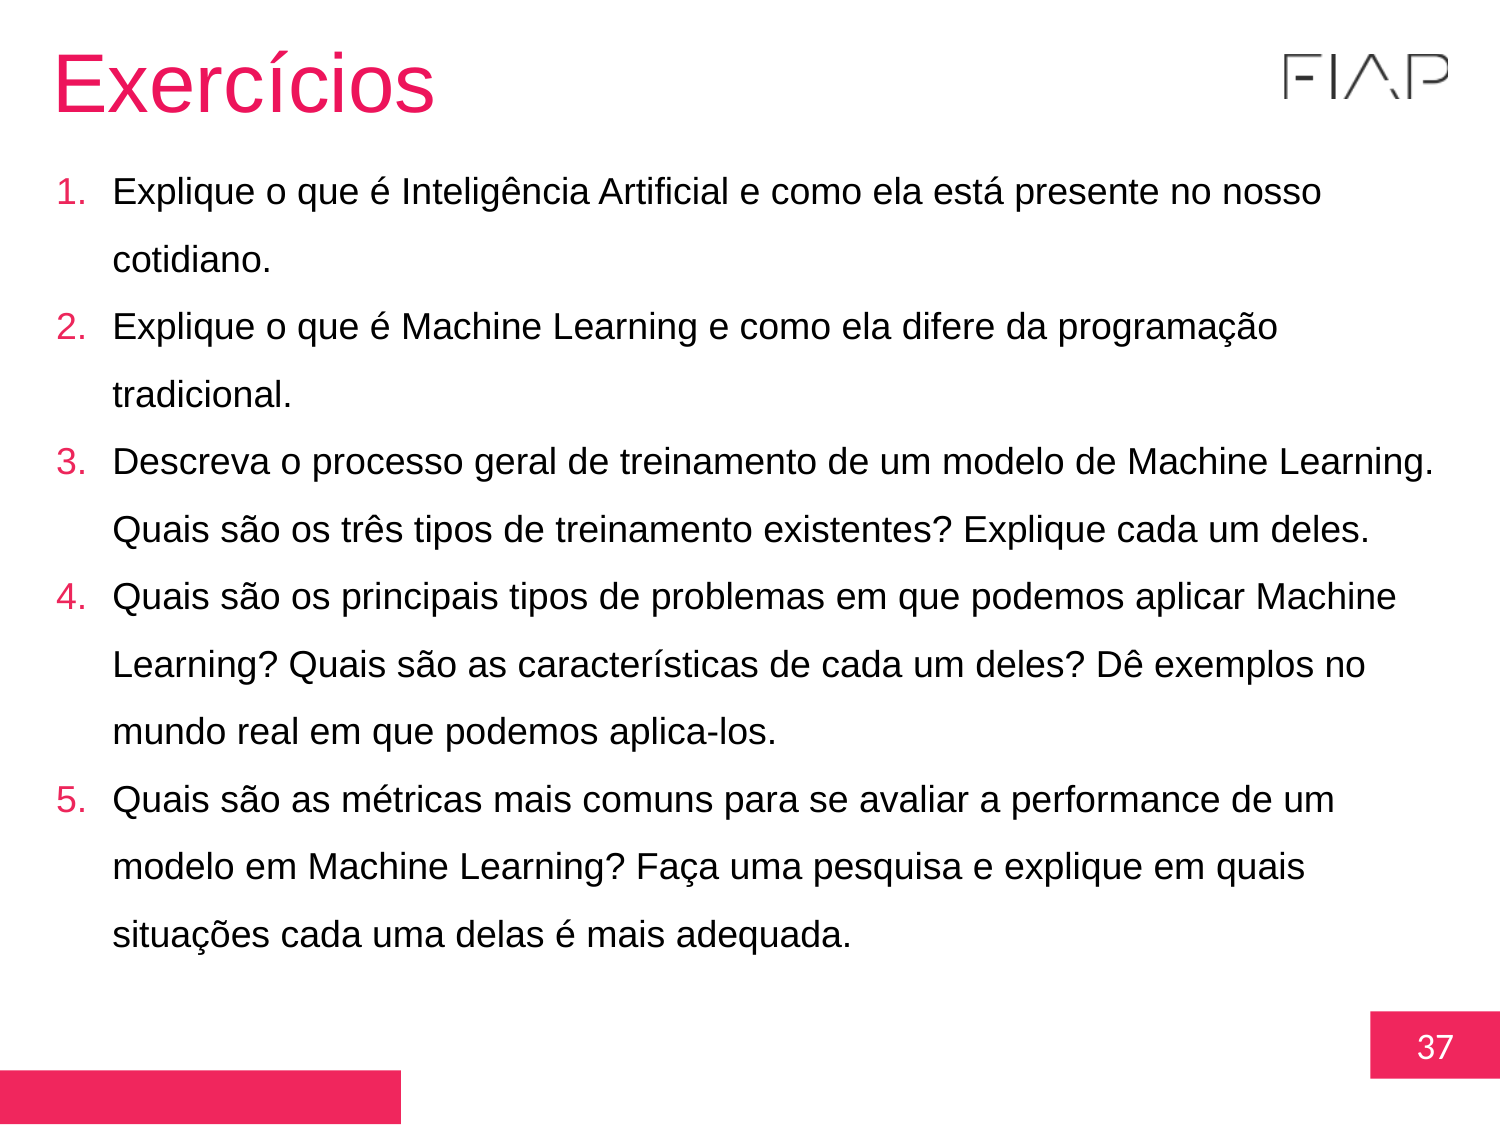

Exercícios
Explique o que é Inteligência Artificial e como ela está presente no nosso cotidiano.
Explique o que é Machine Learning e como ela difere da programação tradicional.
Descreva o processo geral de treinamento de um modelo de Machine Learning. Quais são os três tipos de treinamento existentes? Explique cada um deles.
Quais são os principais tipos de problemas em que podemos aplicar Machine Learning? Quais são as características de cada um deles? Dê exemplos no mundo real em que podemos aplica-los.
Quais são as métricas mais comuns para se avaliar a performance de um modelo em Machine Learning? Faça uma pesquisa e explique em quais situações cada uma delas é mais adequada.